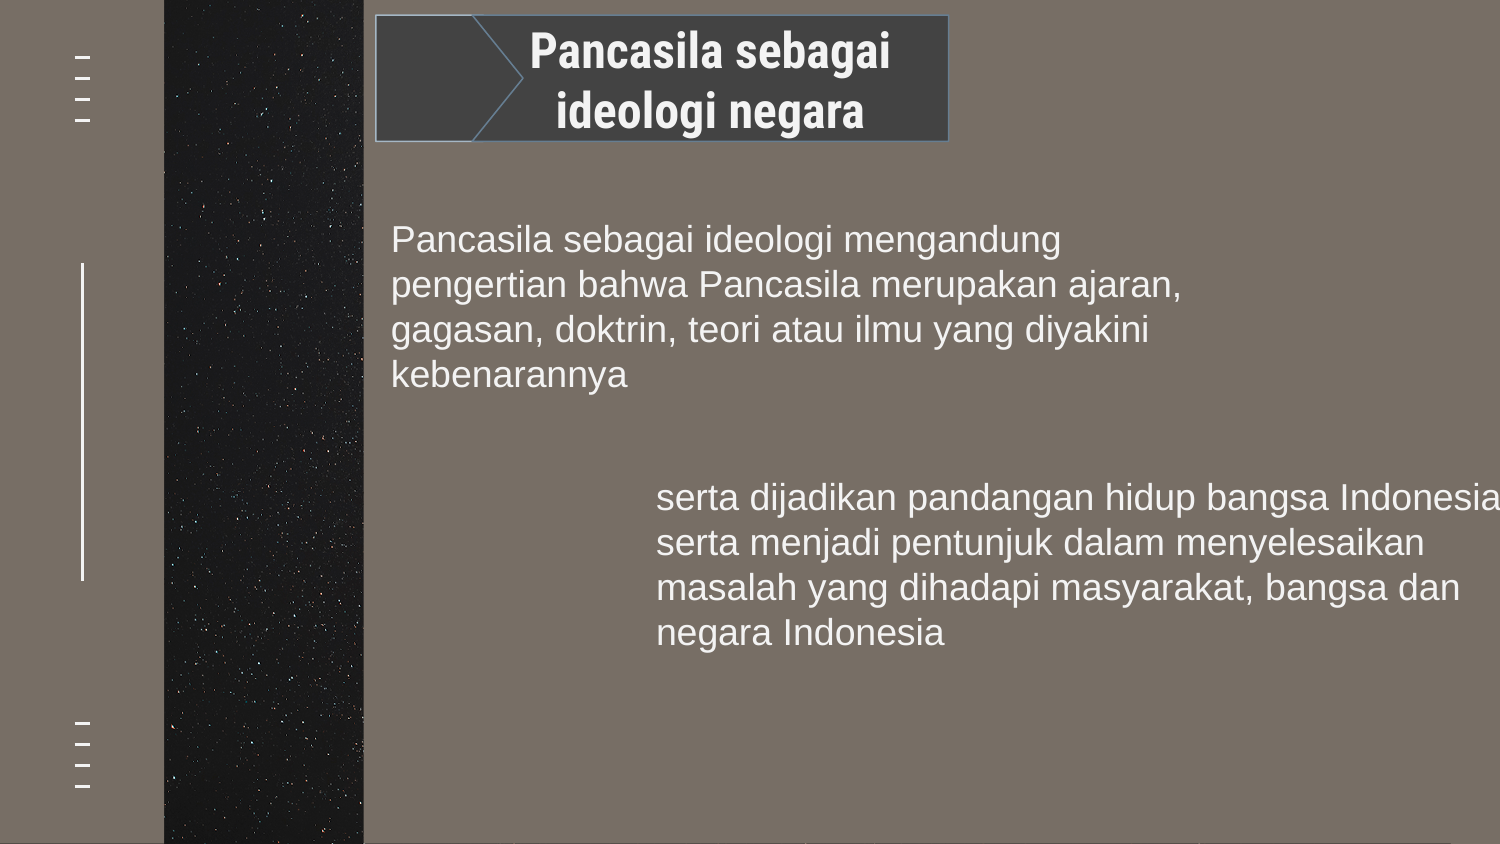

Pancasila sebagai ideologi negara
Pancasila sebagai ideologi mengandung pengertian bahwa Pancasila merupakan ajaran, gagasan, doktrin, teori atau ilmu yang diyakini kebenarannya
serta dijadikan pandangan hidup bangsa Indonesia serta menjadi pentunjuk dalam menyelesaikan masalah yang dihadapi masyarakat, bangsa dan negara Indonesia